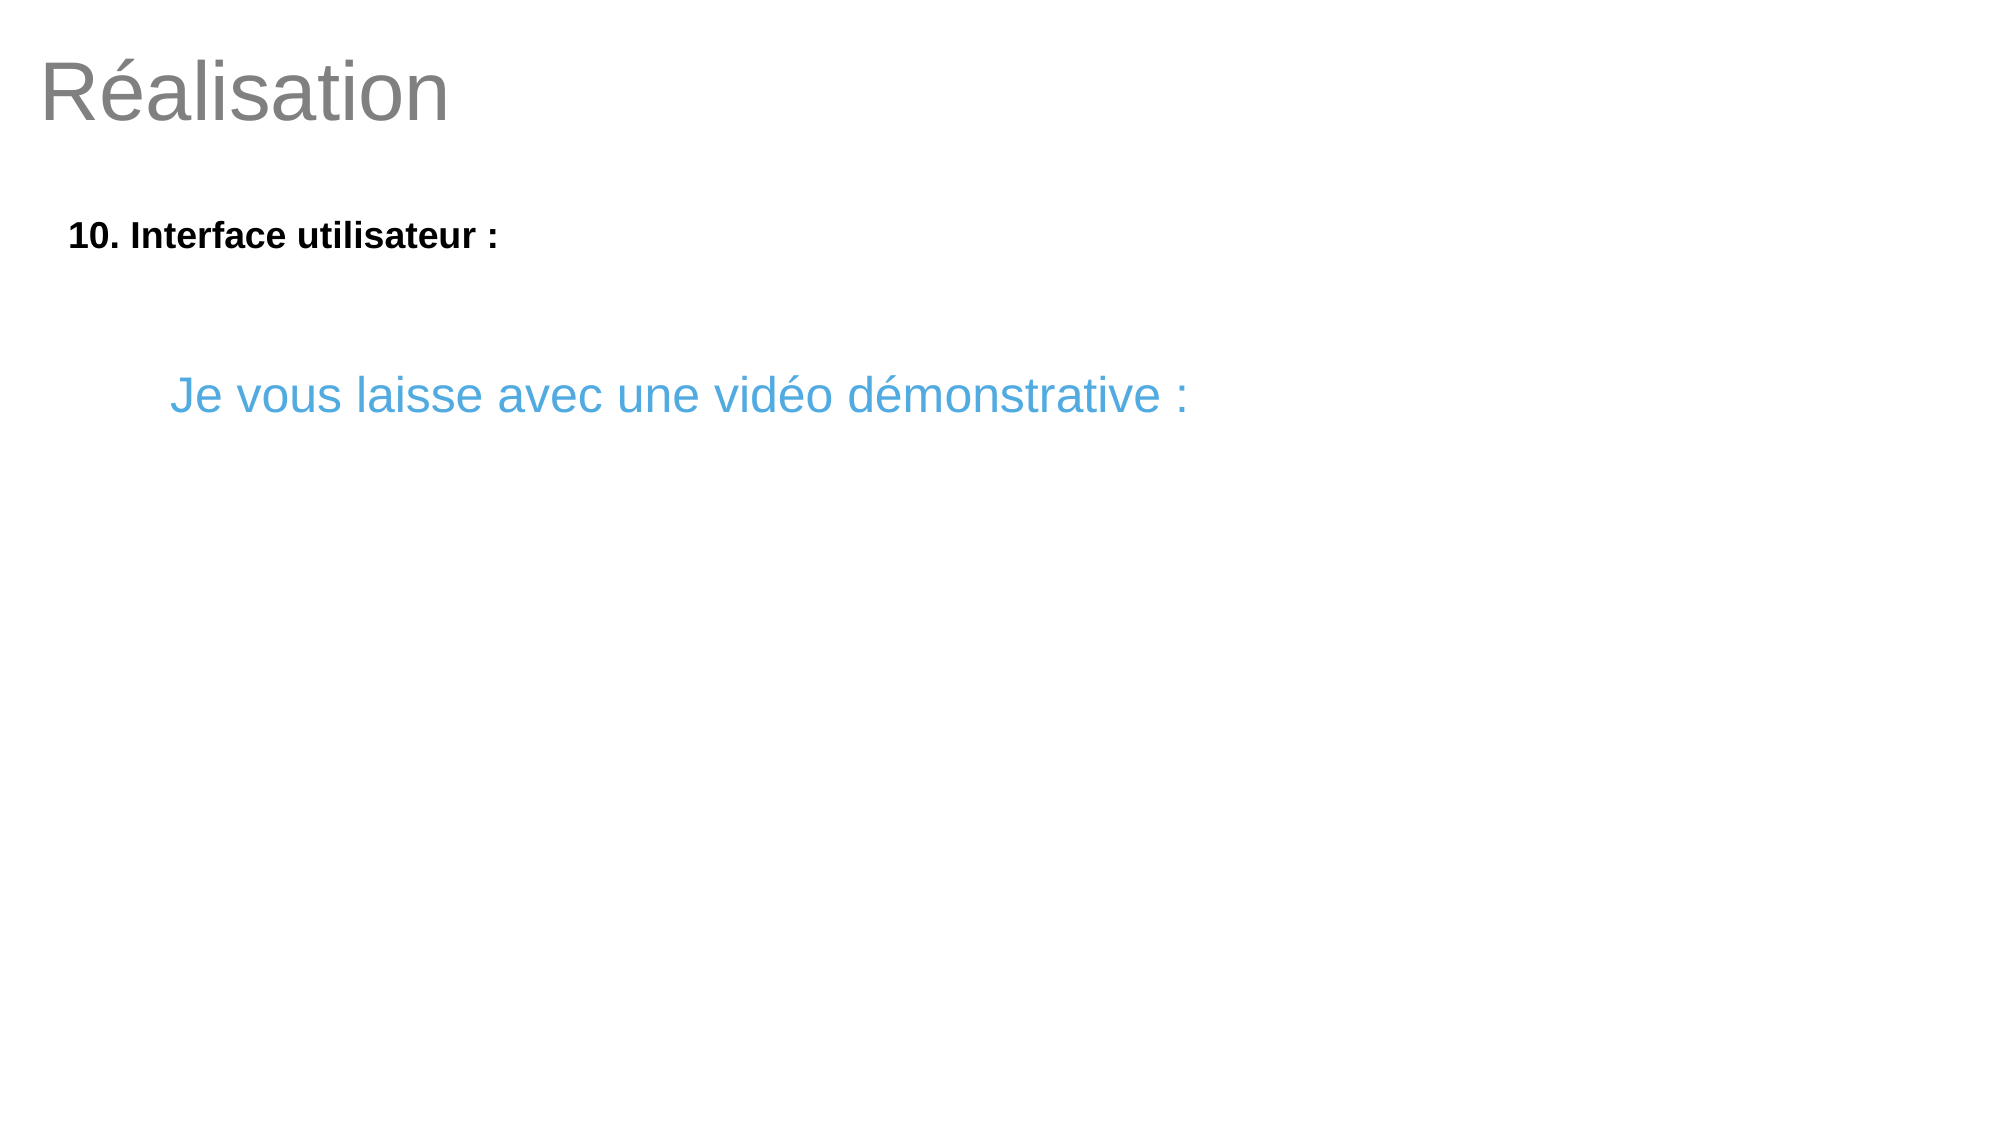

Réalisation
10. Interface utilisateur :
Je vous laisse avec une vidéo démonstrative :